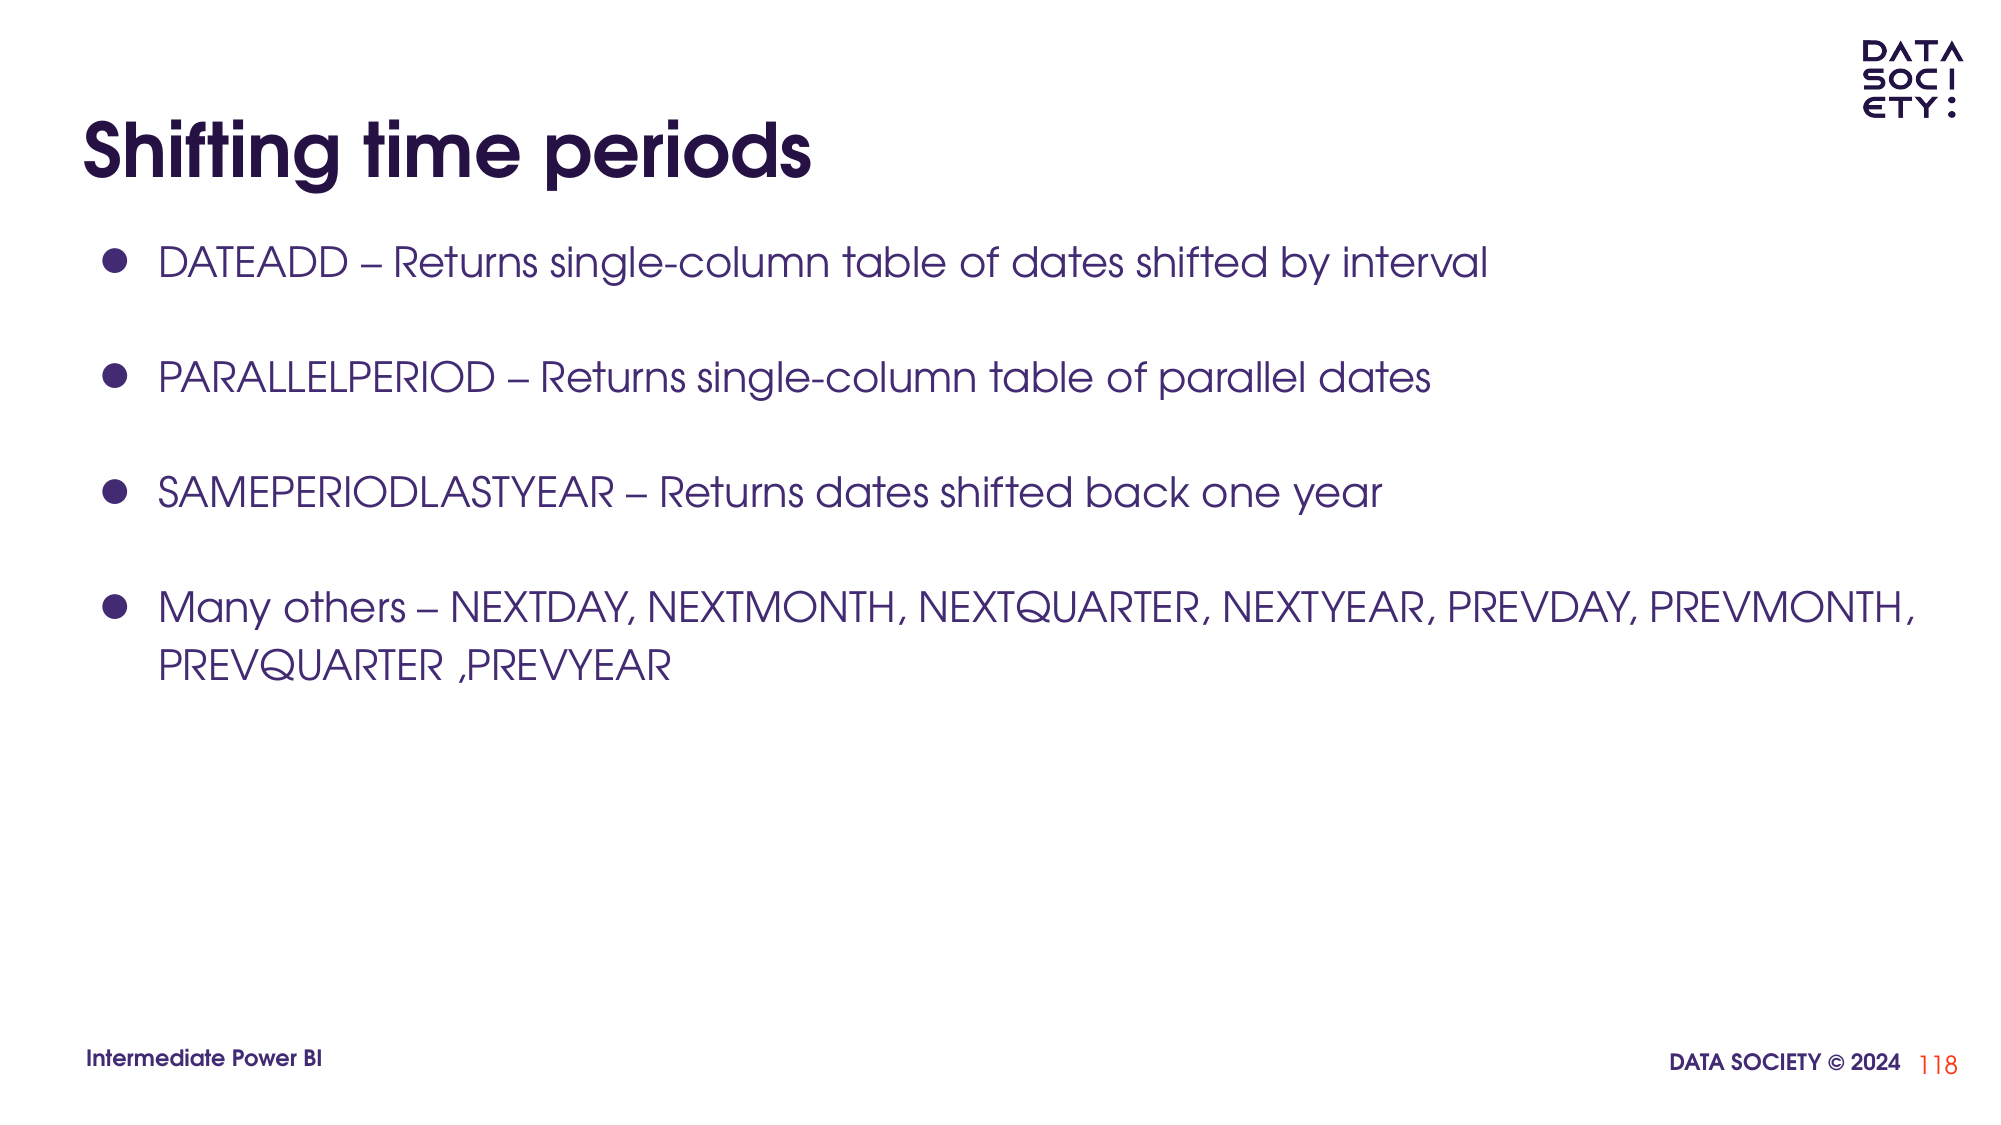

# Shifting time periods
DATEADD – Returns single-column table of dates shifted by interval

PARALLELPERIOD – Returns single-column table of parallel dates

SAMEPERIODLASTYEAR – Returns dates shifted back one year

Many others – NEXTDAY, NEXTMONTH, NEXTQUARTER, NEXTYEAR, PREVDAY, PREVMONTH, PREVQUARTER ,PREVYEAR

118